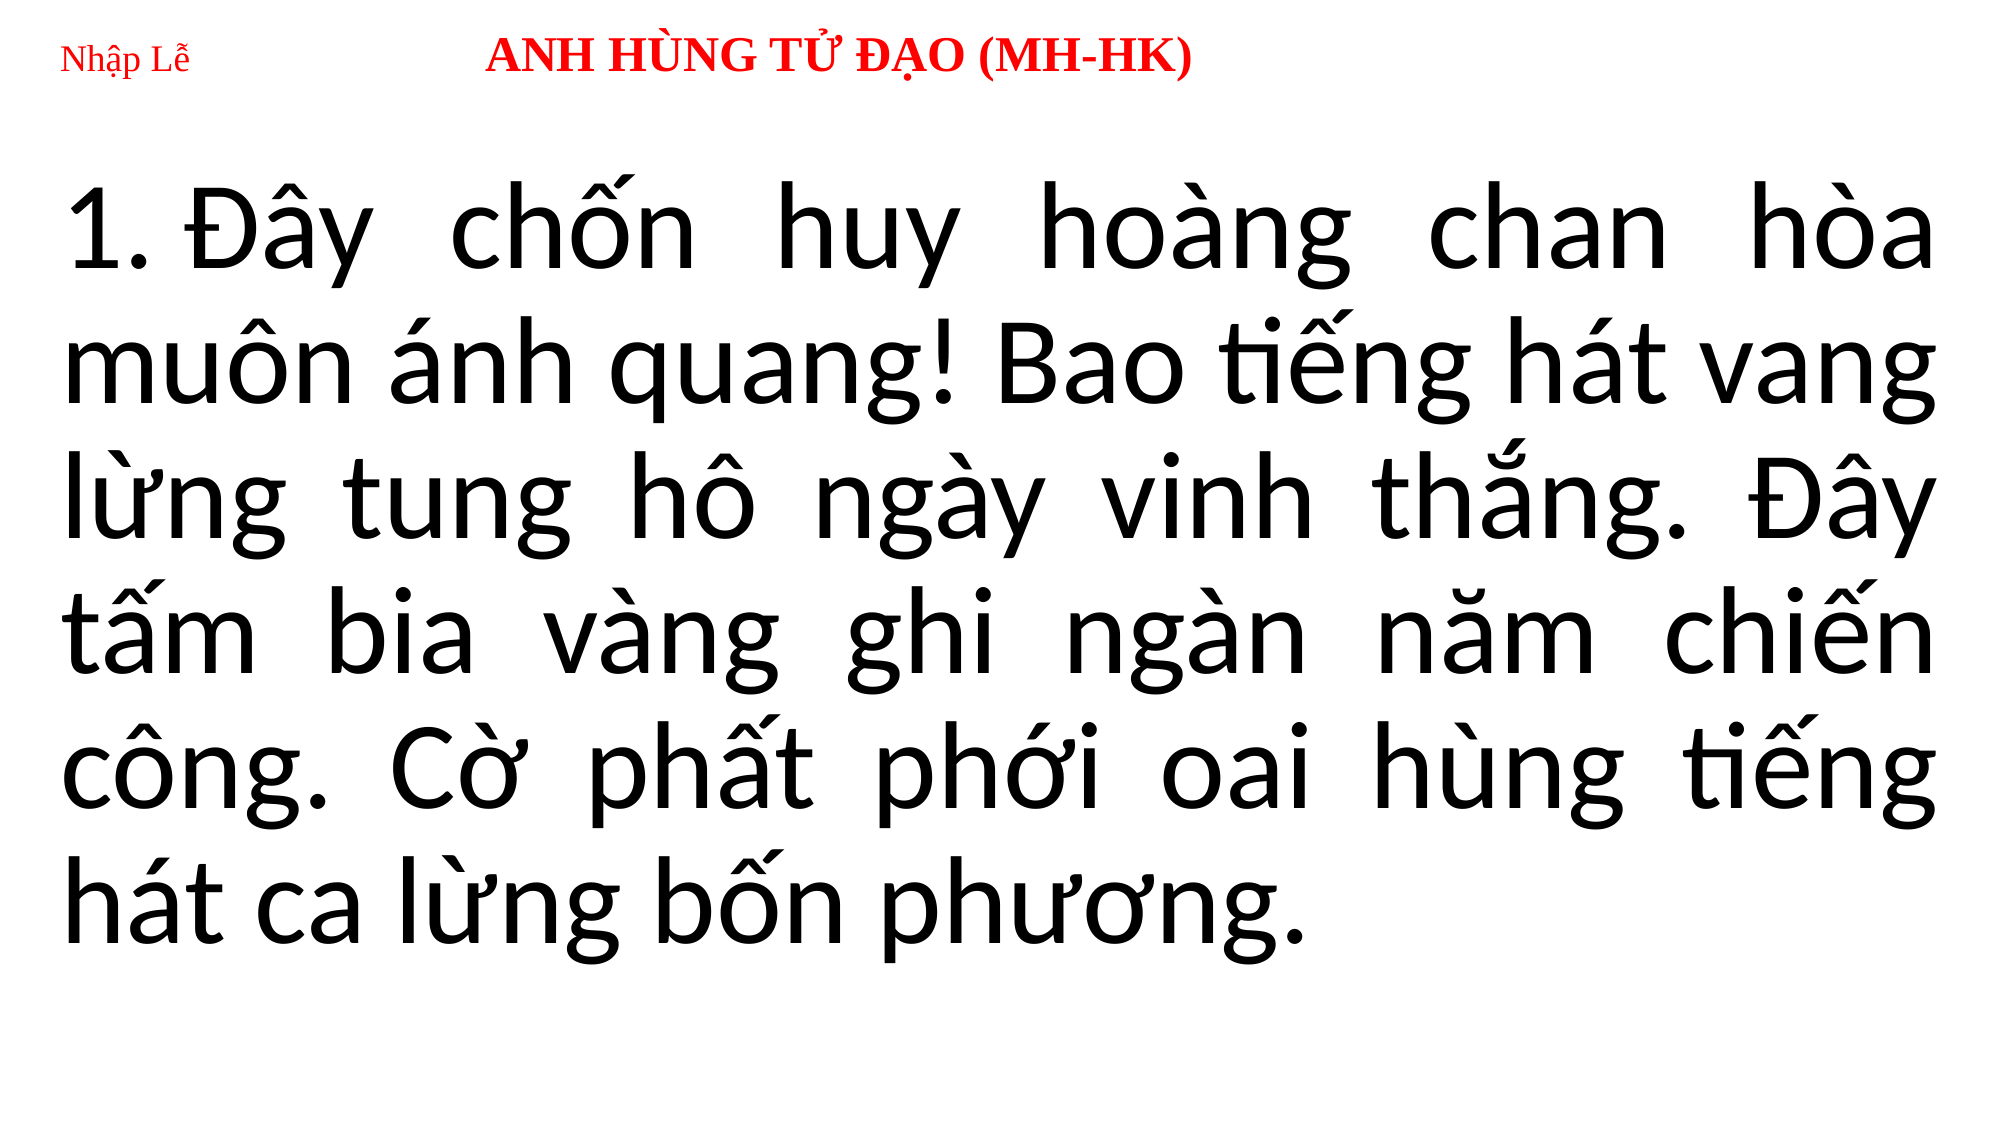

# Nhập Lễ                               ANH HÙNG TỬ ĐẠO (MH-HK)
1. Đây chốn huy hoàng chan hòa muôn ánh quang! Bao tiếng hát vang lừng tung hô ngày vinh thắng. Đây tấm bia vàng ghi ngàn năm chiến công. Cờ phất phới oai hùng tiếng hát ca lừng bốn phương.